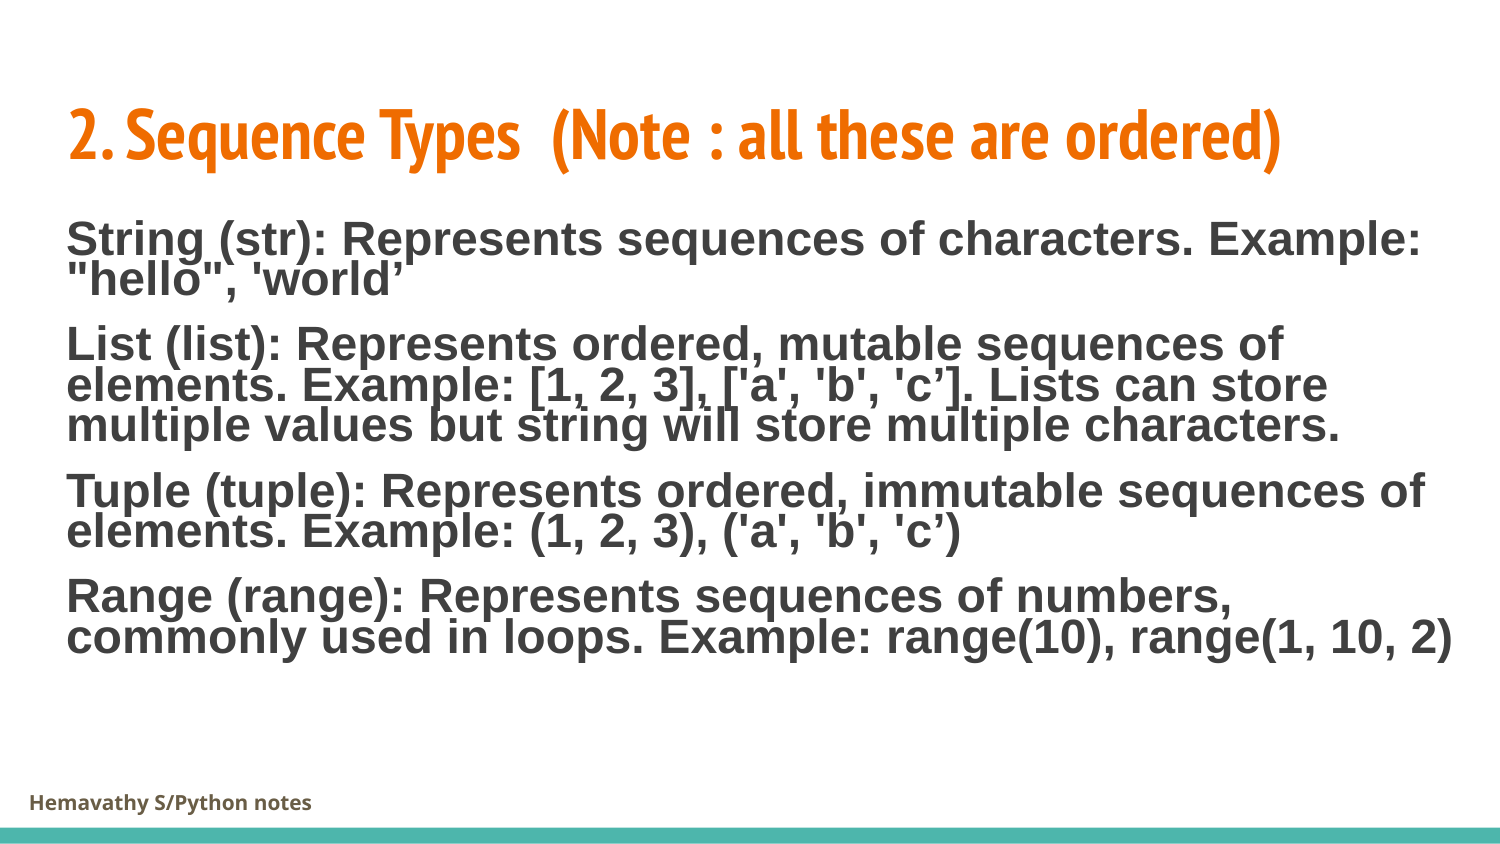

# 2. Sequence Types  (Note : all these are ordered)
String (str): Represents sequences of characters. Example: "hello", 'world’
List (list): Represents ordered, mutable sequences of elements. Example: [1, 2, 3], ['a', 'b', 'c’]. Lists can store multiple values but string will store multiple characters.
Tuple (tuple): Represents ordered, immutable sequences of elements. Example: (1, 2, 3), ('a', 'b', 'c’)
Range (range): Represents sequences of numbers, commonly used in loops. Example: range(10), range(1, 10, 2)